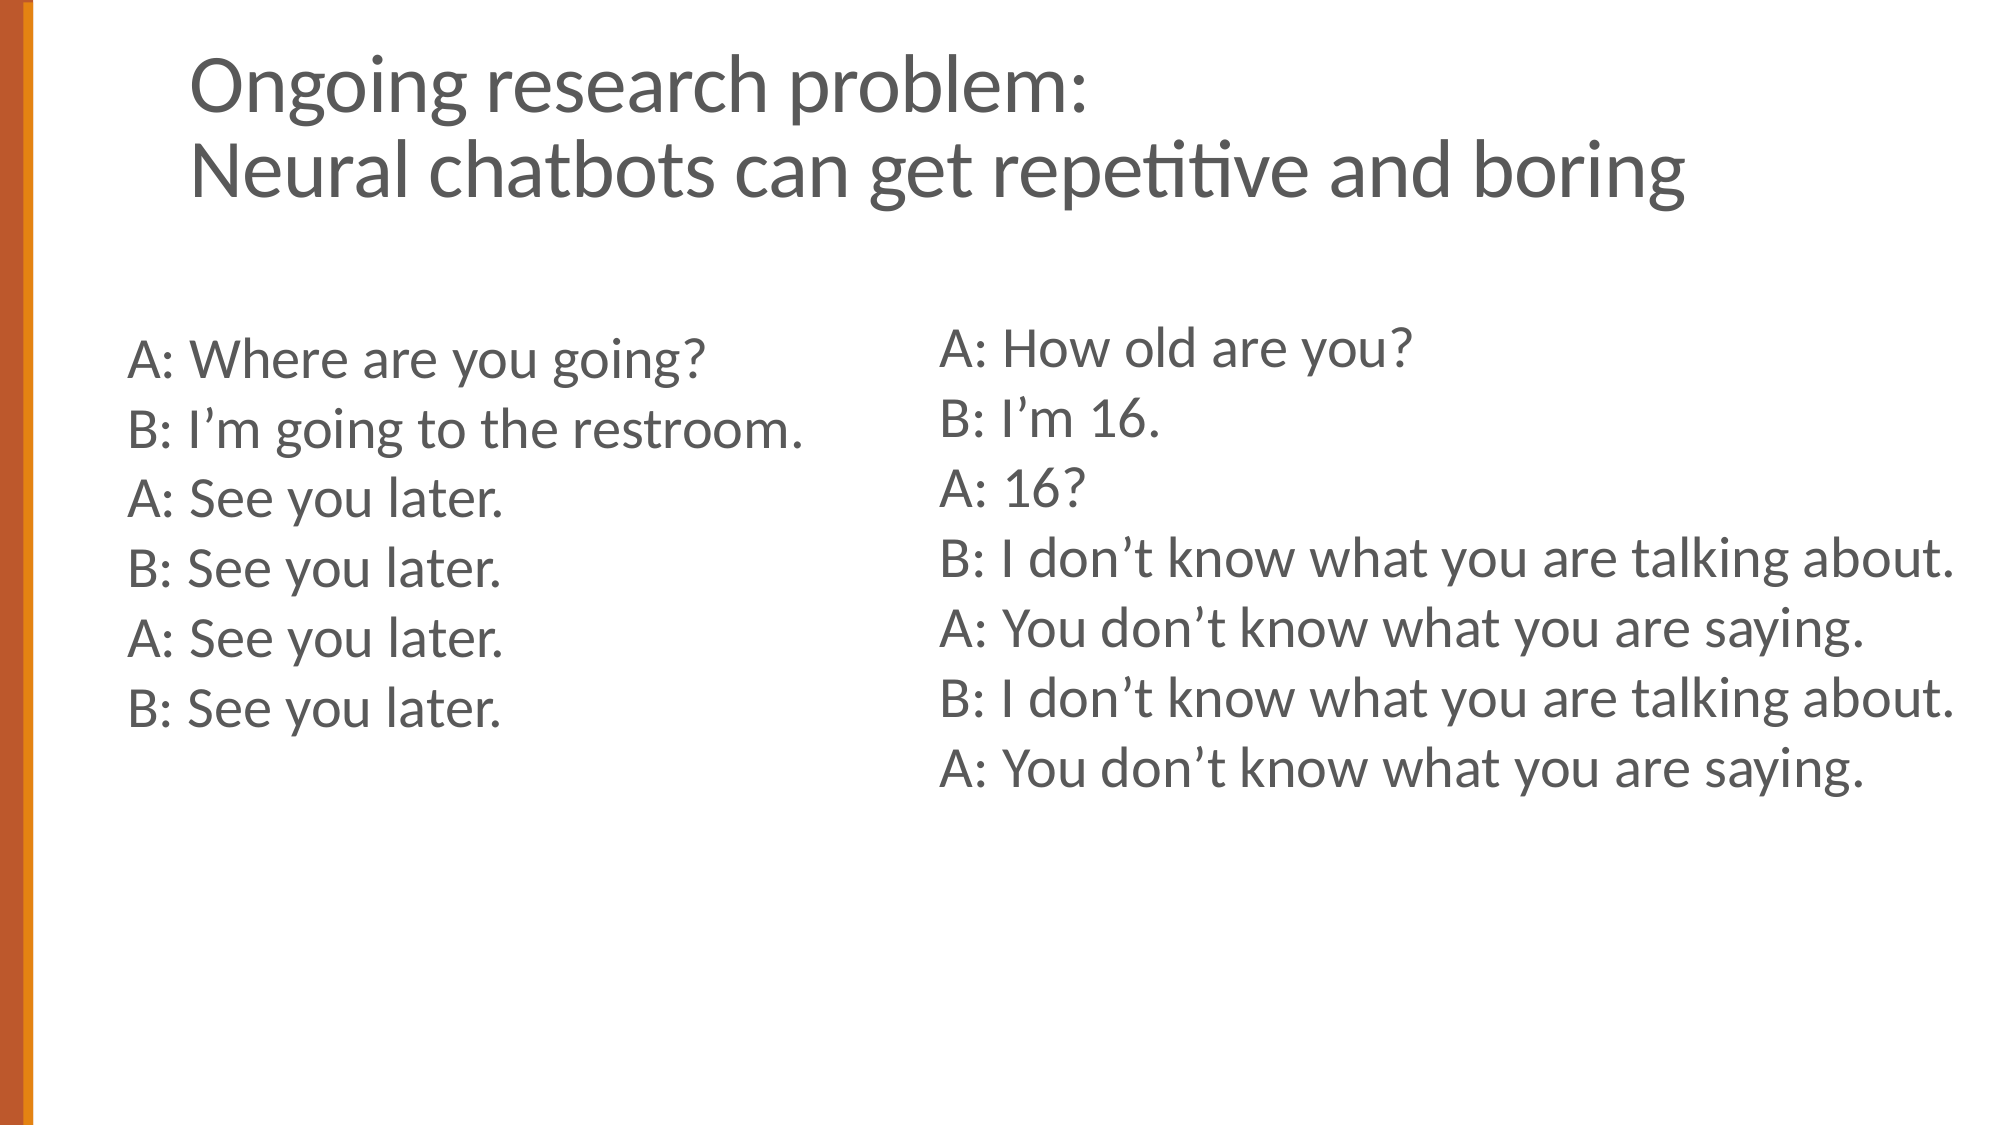

# Ongoing research problem: Neural chatbots can get repetitive and boring
A: How old are you?
B: I’m 16.
A: 16?
B: I don’t know what you are talking about.
A: You don’t know what you are saying.
B: I don’t know what you are talking about.
A: You don’t know what you are saying.

A: Where are you going?
B: I’m going to the restroom.
A: See you later.
B: See you later.
A: See you later.
B: See you later.